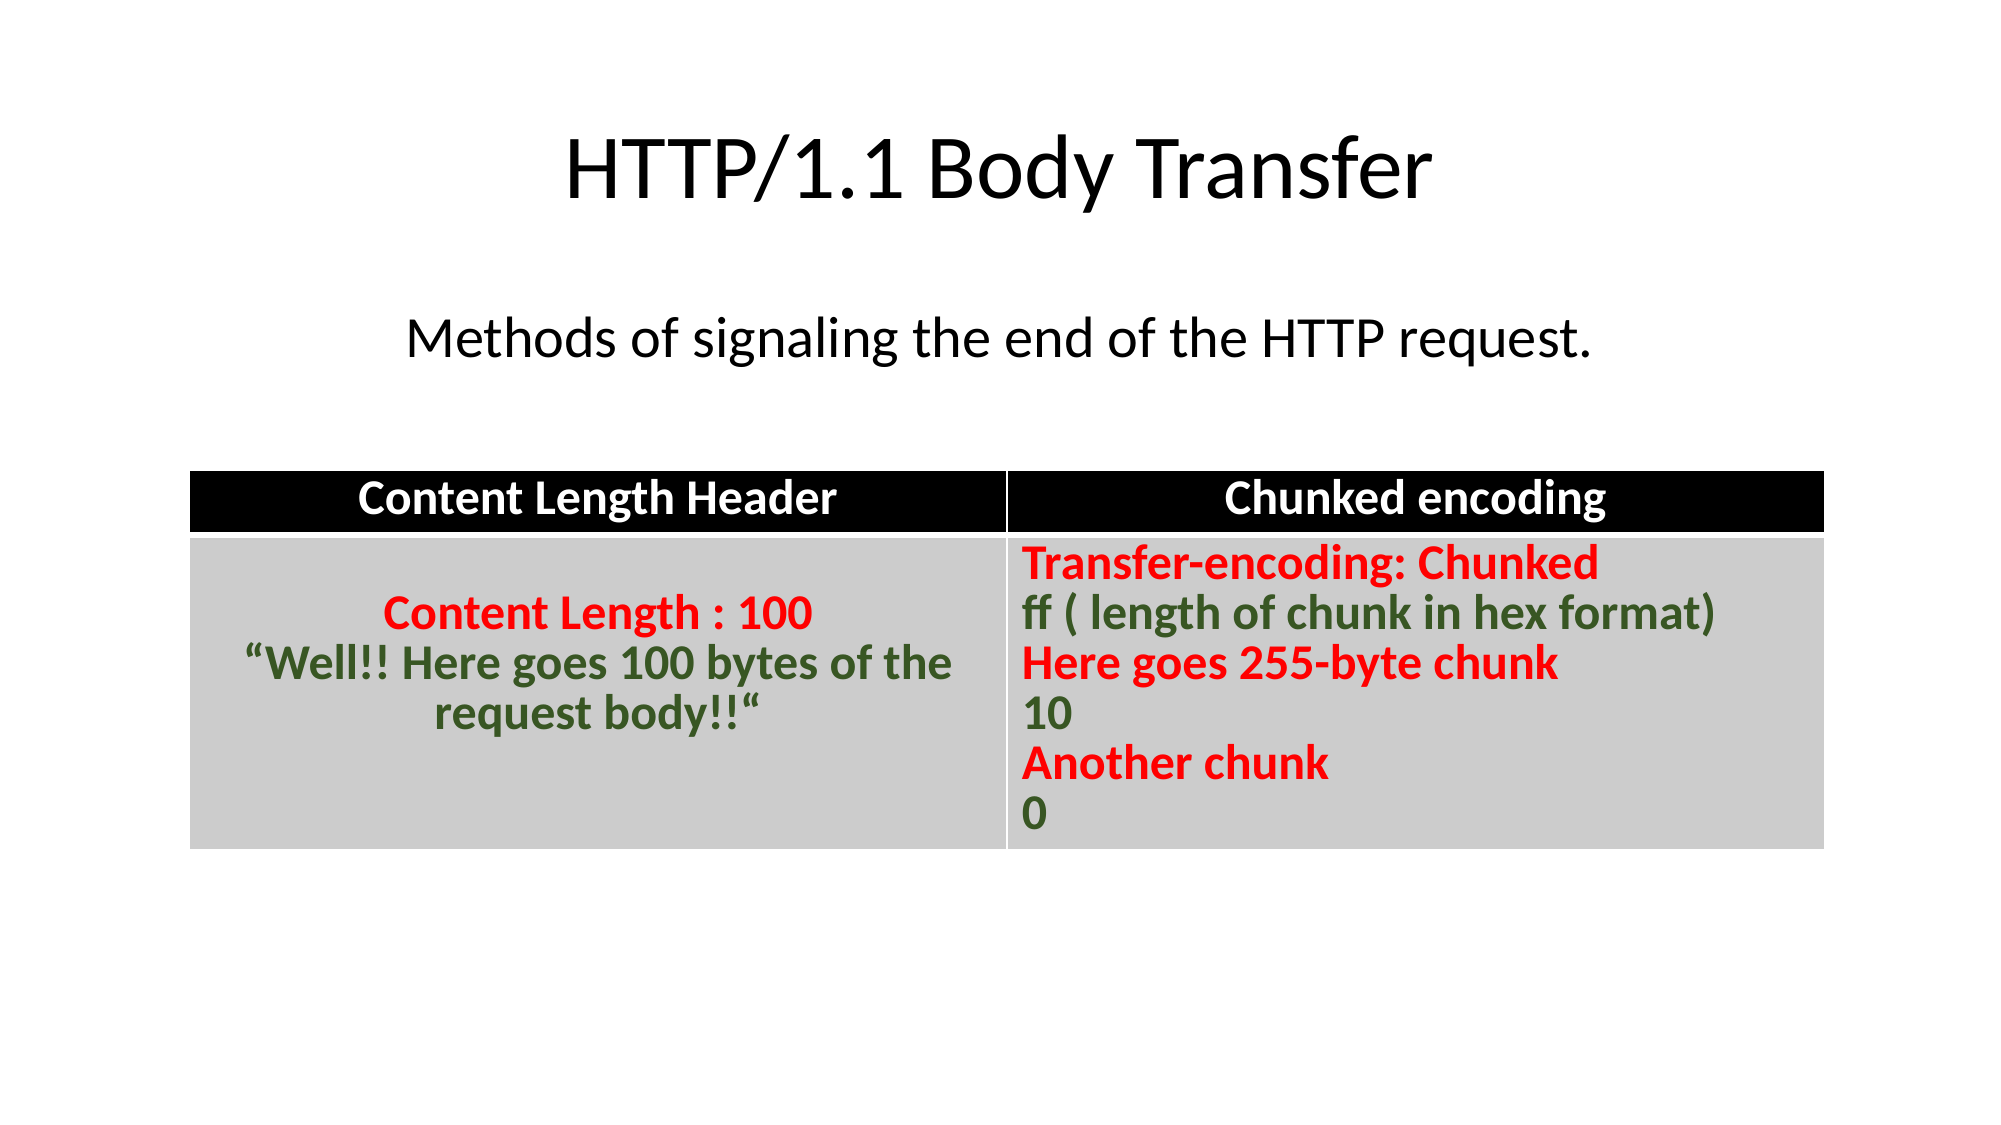

# HTTP/1.1 Body Transfer
Methods of signaling the end of the HTTP request.

| Content Length Header | Chunked encoding |
| --- | --- |
| Content Length : 100 “Well!! Here goes 100 bytes of the request body!!“ | Transfer-encoding: Chunked ff ( length of chunk in hex format) Here goes 255-byte chunk 10 Another chunk 0 |